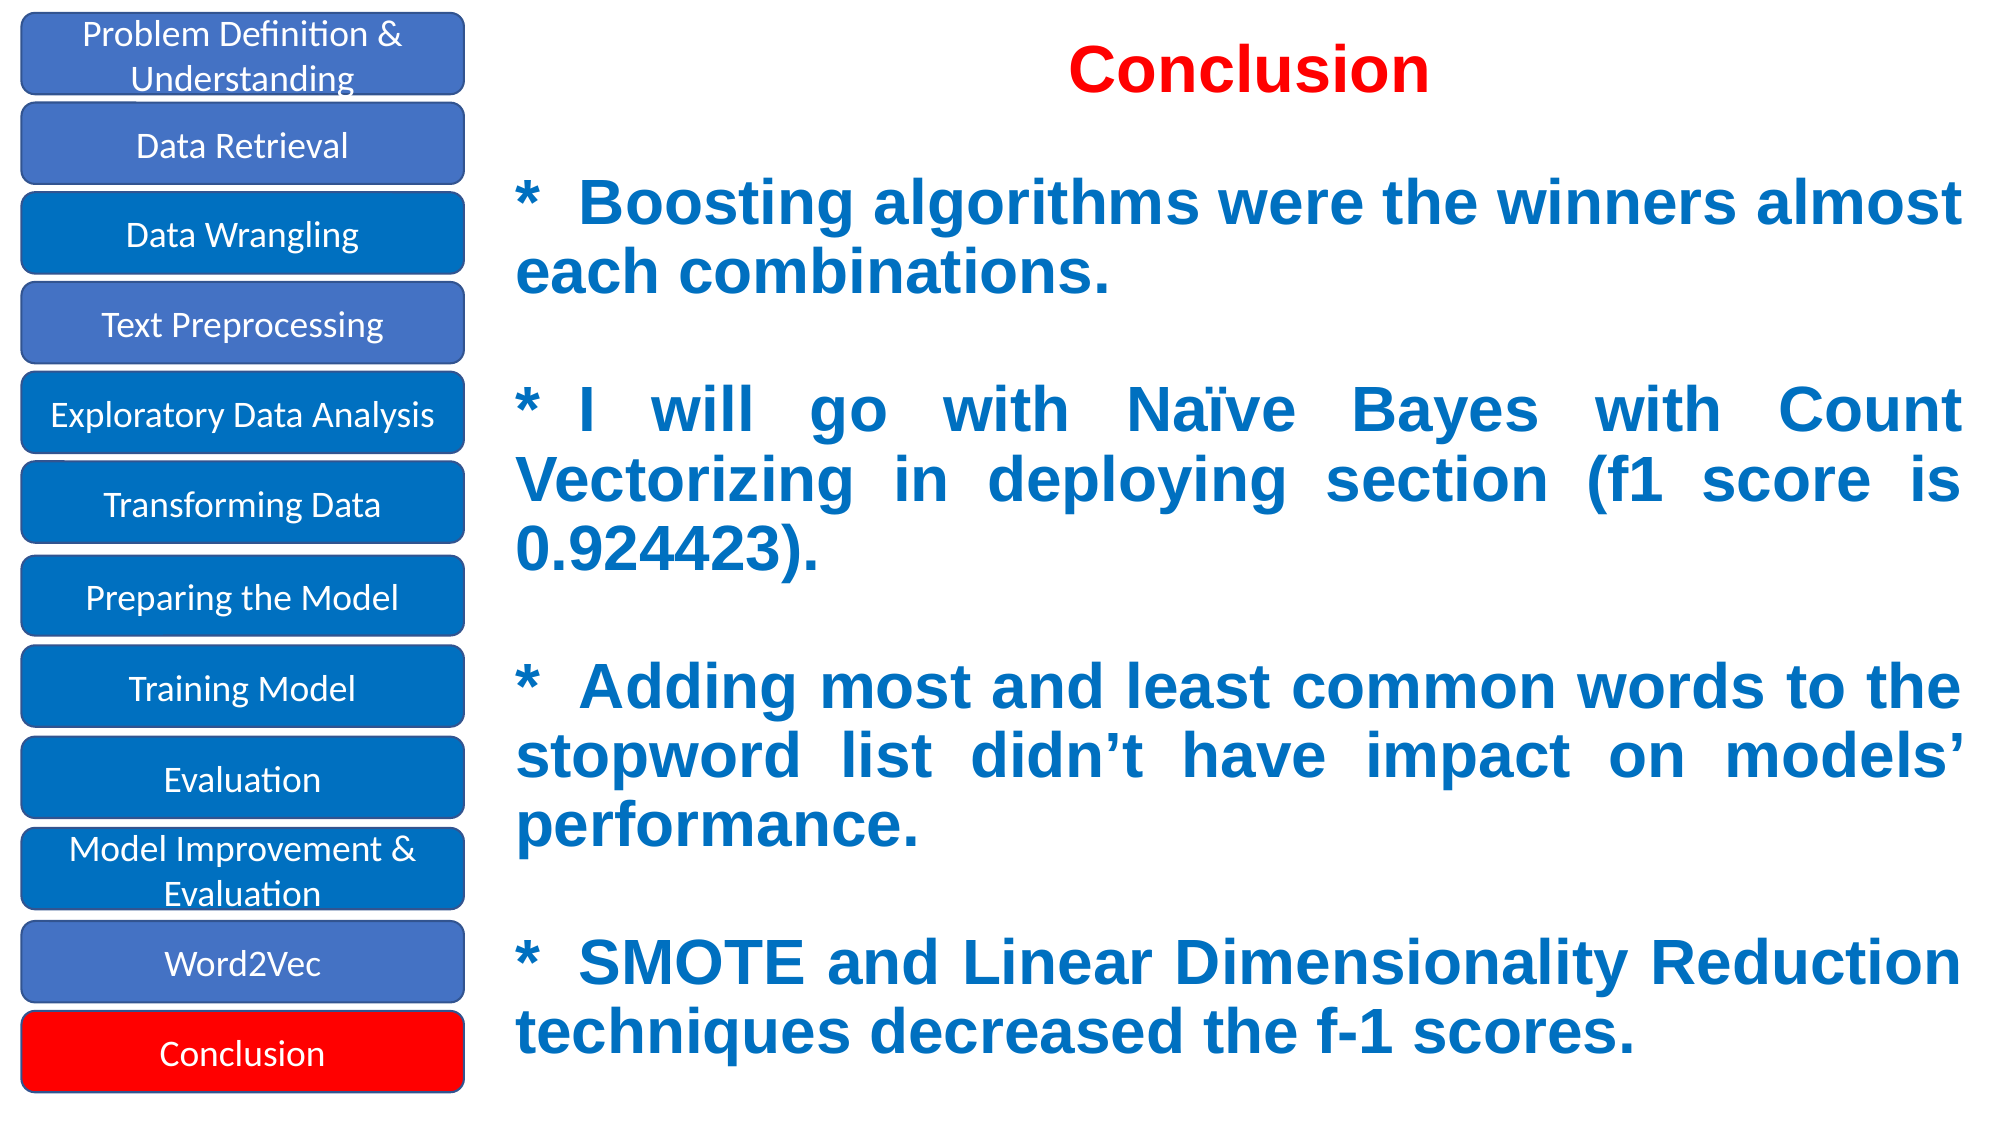

Problem Definition & Understanding
# Conclusion
Data Retrieval
*nBoosting algorithms were the winners almost each combinations.

*nI will go with Naïve Bayes with Count Vectorizing in deploying section (f1 score is 0.924423).

*nAdding most and least common words to the stopword list didn’t have impact on models’ performance.

*nSMOTE and Linear Dimensionality Reduction techniques decreased the f-1 scores.
Data Wrangling
Text Preprocessing
Exploratory Data Analysis
Transforming Data
Preparing the Model
Training Model
Evaluation
Model Improvement &
Evaluation
Word2Vec
Conclusion